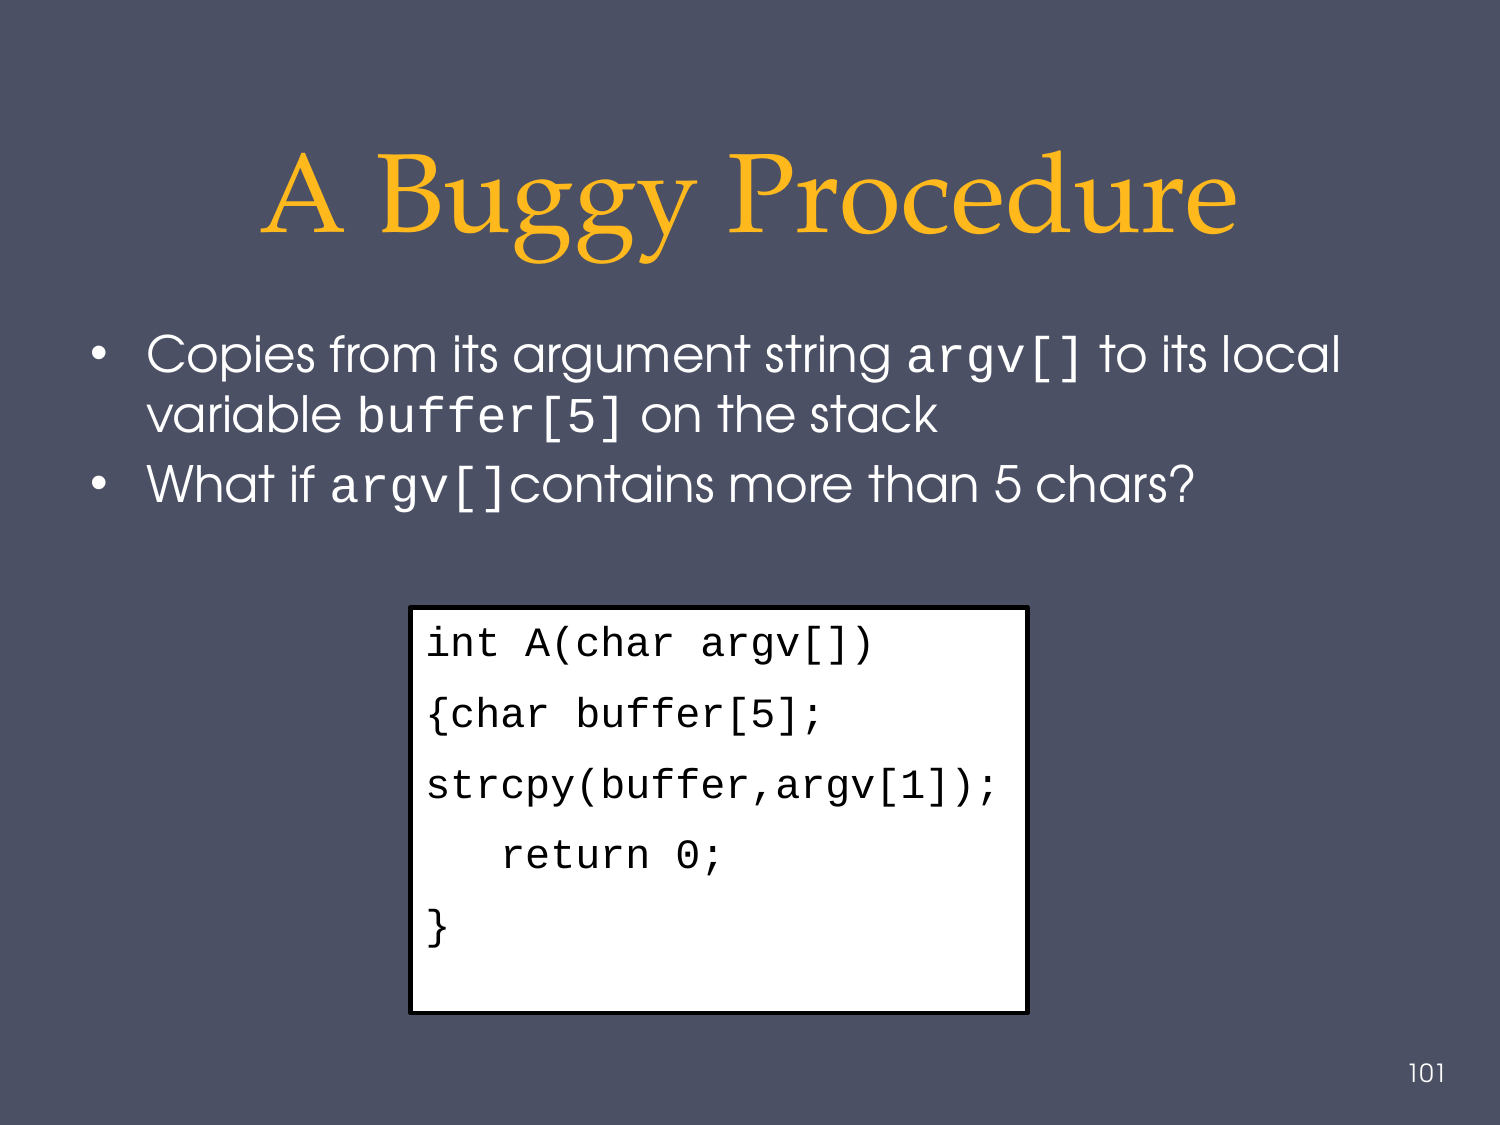

# A Buggy Procedure
Copies from its argument string argv[] to its local variable buffer[5] on the stack
What if argv[]contains more than 5 chars?
int A(char argv[])
{char buffer[5];
strcpy(buffer,argv[1]);
   return 0;
}

101